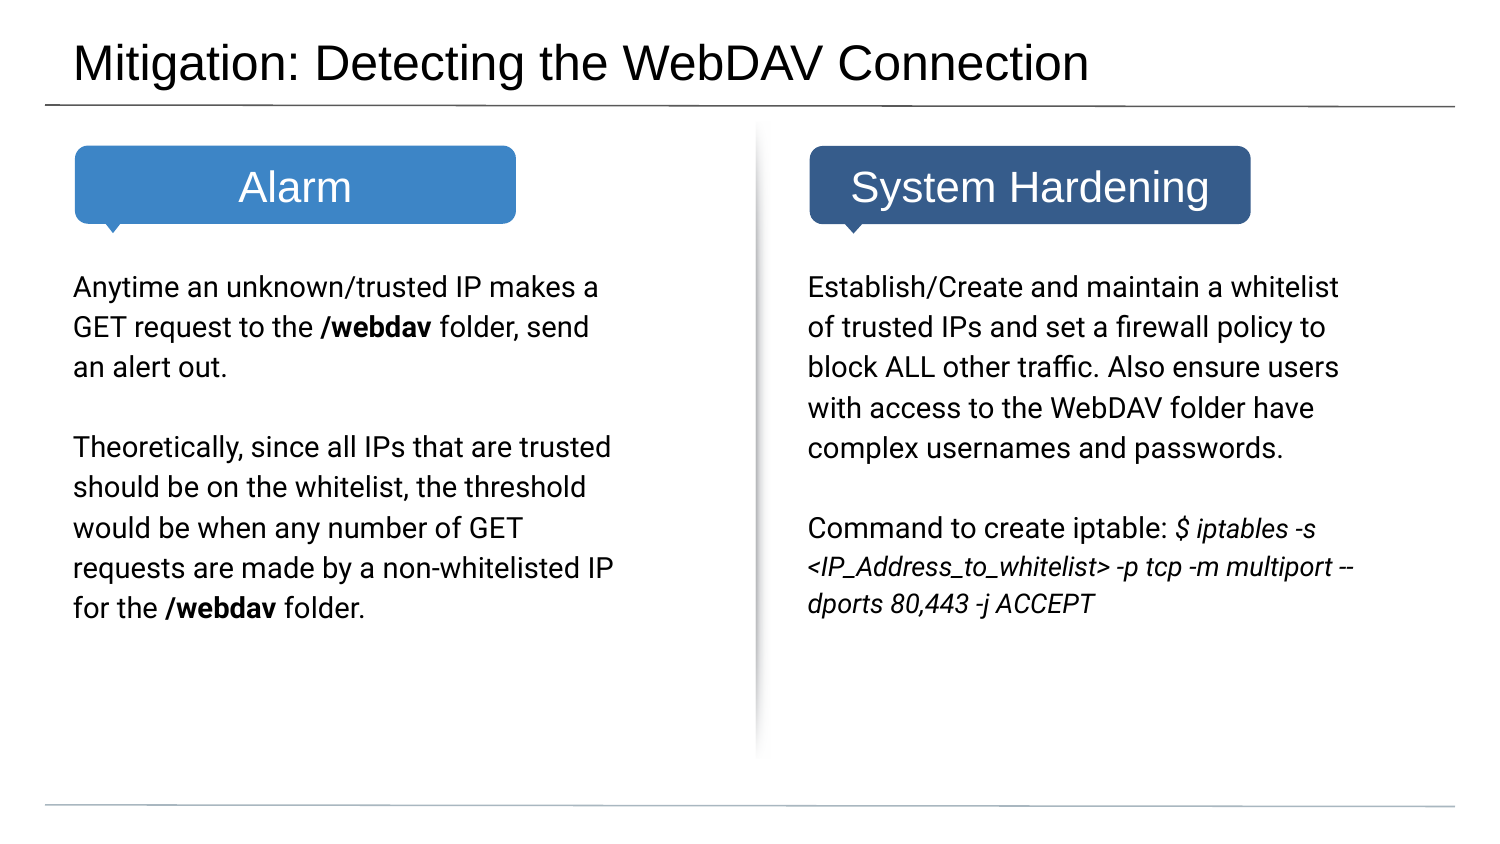

# Mitigation: Detecting the WebDAV Connection
Anytime an unknown/trusted IP makes a GET request to the /webdav folder, send an alert out.

Theoretically, since all IPs that are trusted should be on the whitelist, the threshold would be when any number of GET requests are made by a non-whitelisted IP for the /webdav folder.

Establish/Create and maintain a whitelist of trusted IPs and set a firewall policy to block ALL other traffic. Also ensure users with access to the WebDAV folder have complex usernames and passwords.

Command to create iptable: $ iptables -s <IP_Address_to_whitelist> -p tcp -m multiport --dports 80,443 -j ACCEPT